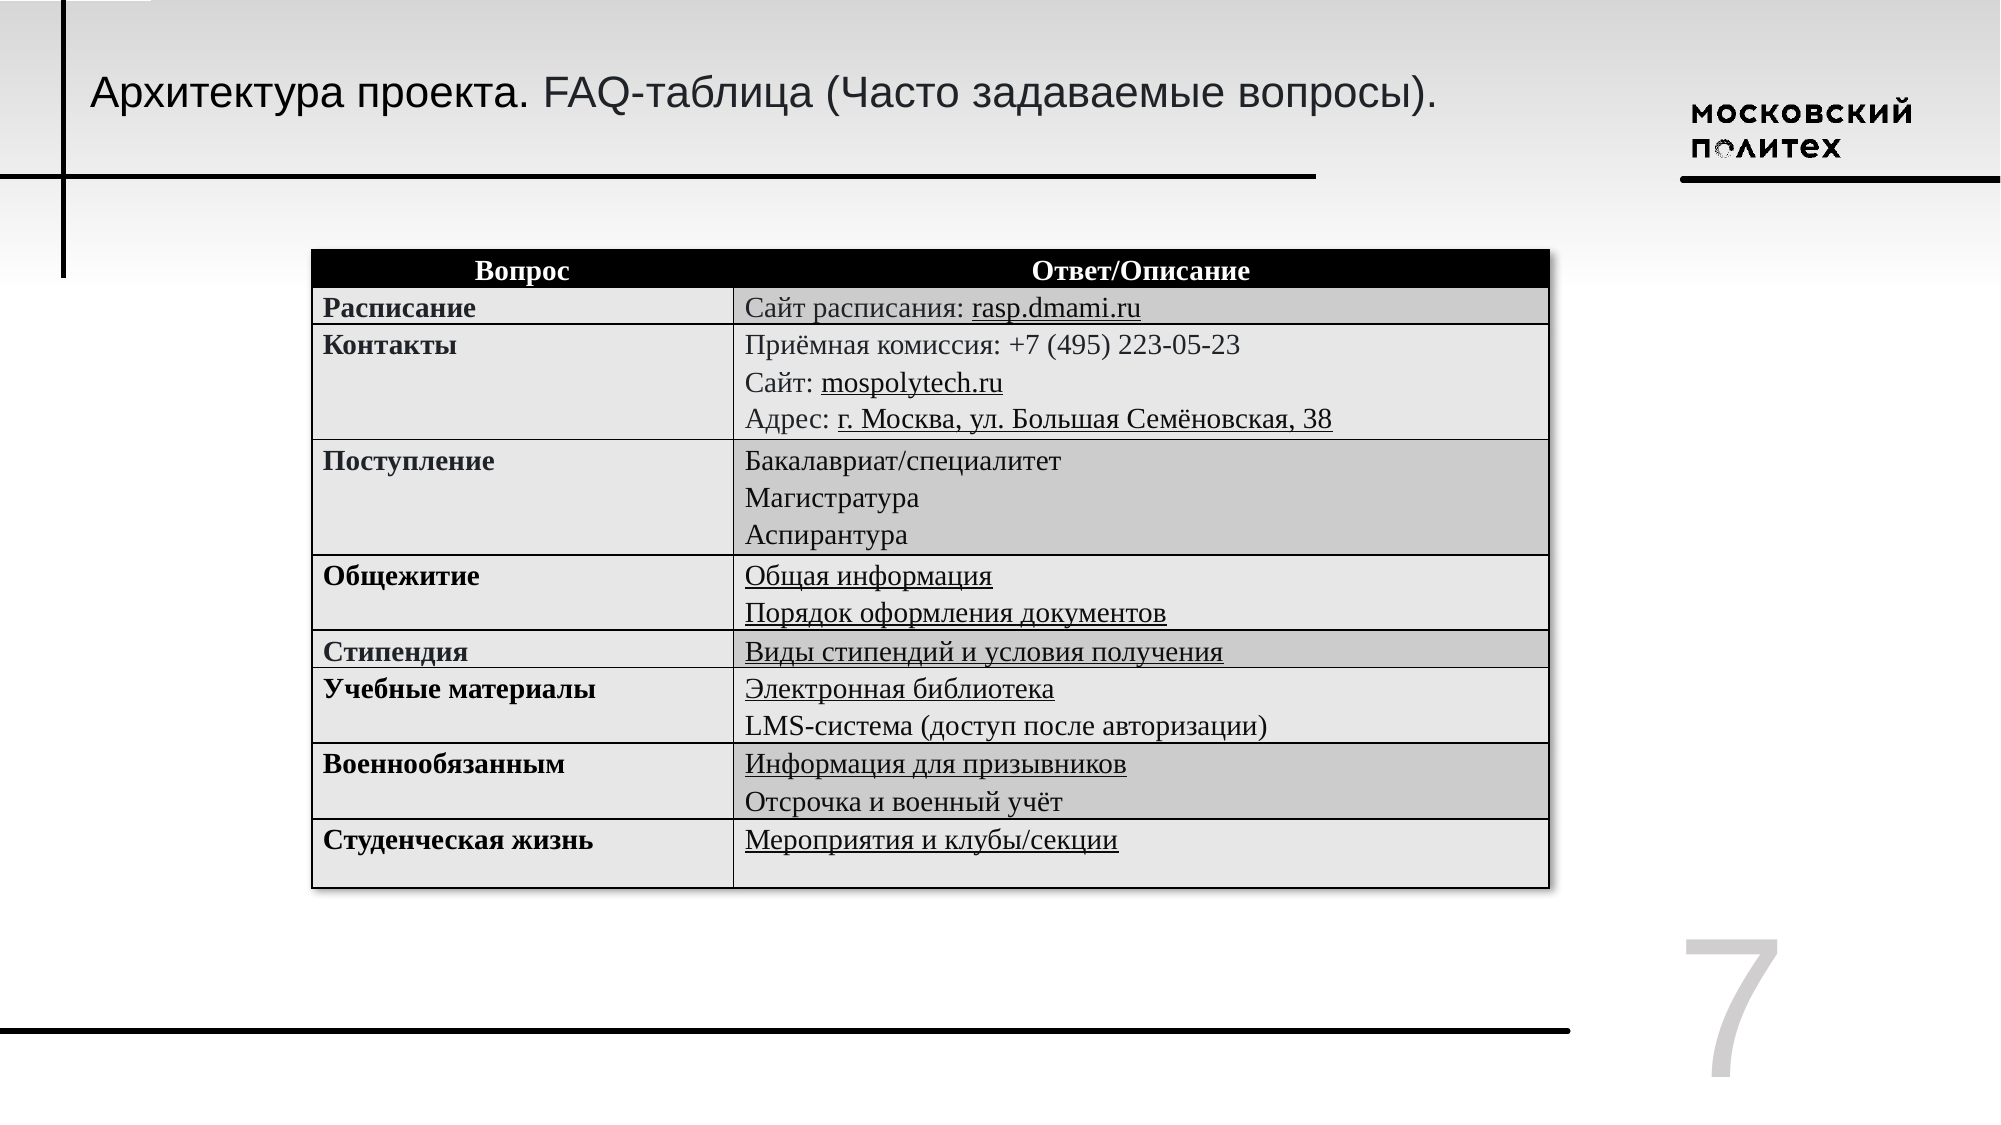

# Архитектура проекта. FAQ-таблица (Часто задаваемые вопросы).
| Вопрос | Ответ/Описание |
| --- | --- |
| Расписание | Сайт расписания: rasp.dmami.ru |
| Контакты | Приёмная комиссия: +7 (495) 223-05-23 Сайт: mospolytech.ru Адрес: г. Москва, ул. Большая Семёновская, 38 |
| Поступление | Бакалавриат/специалитет Магистратура Аспирантура |
| Общежитие | Общая информация Порядок оформления документов |
| Стипендия | Виды стипендий и условия получения |
| Учебные материалы | Электронная библиотека LMS-система (доступ после авторизации) |
| Военнообязанным | Информация для призывников Отсрочка и военный учёт |
| Студенческая жизнь | Мероприятия и клубы/секции |
7